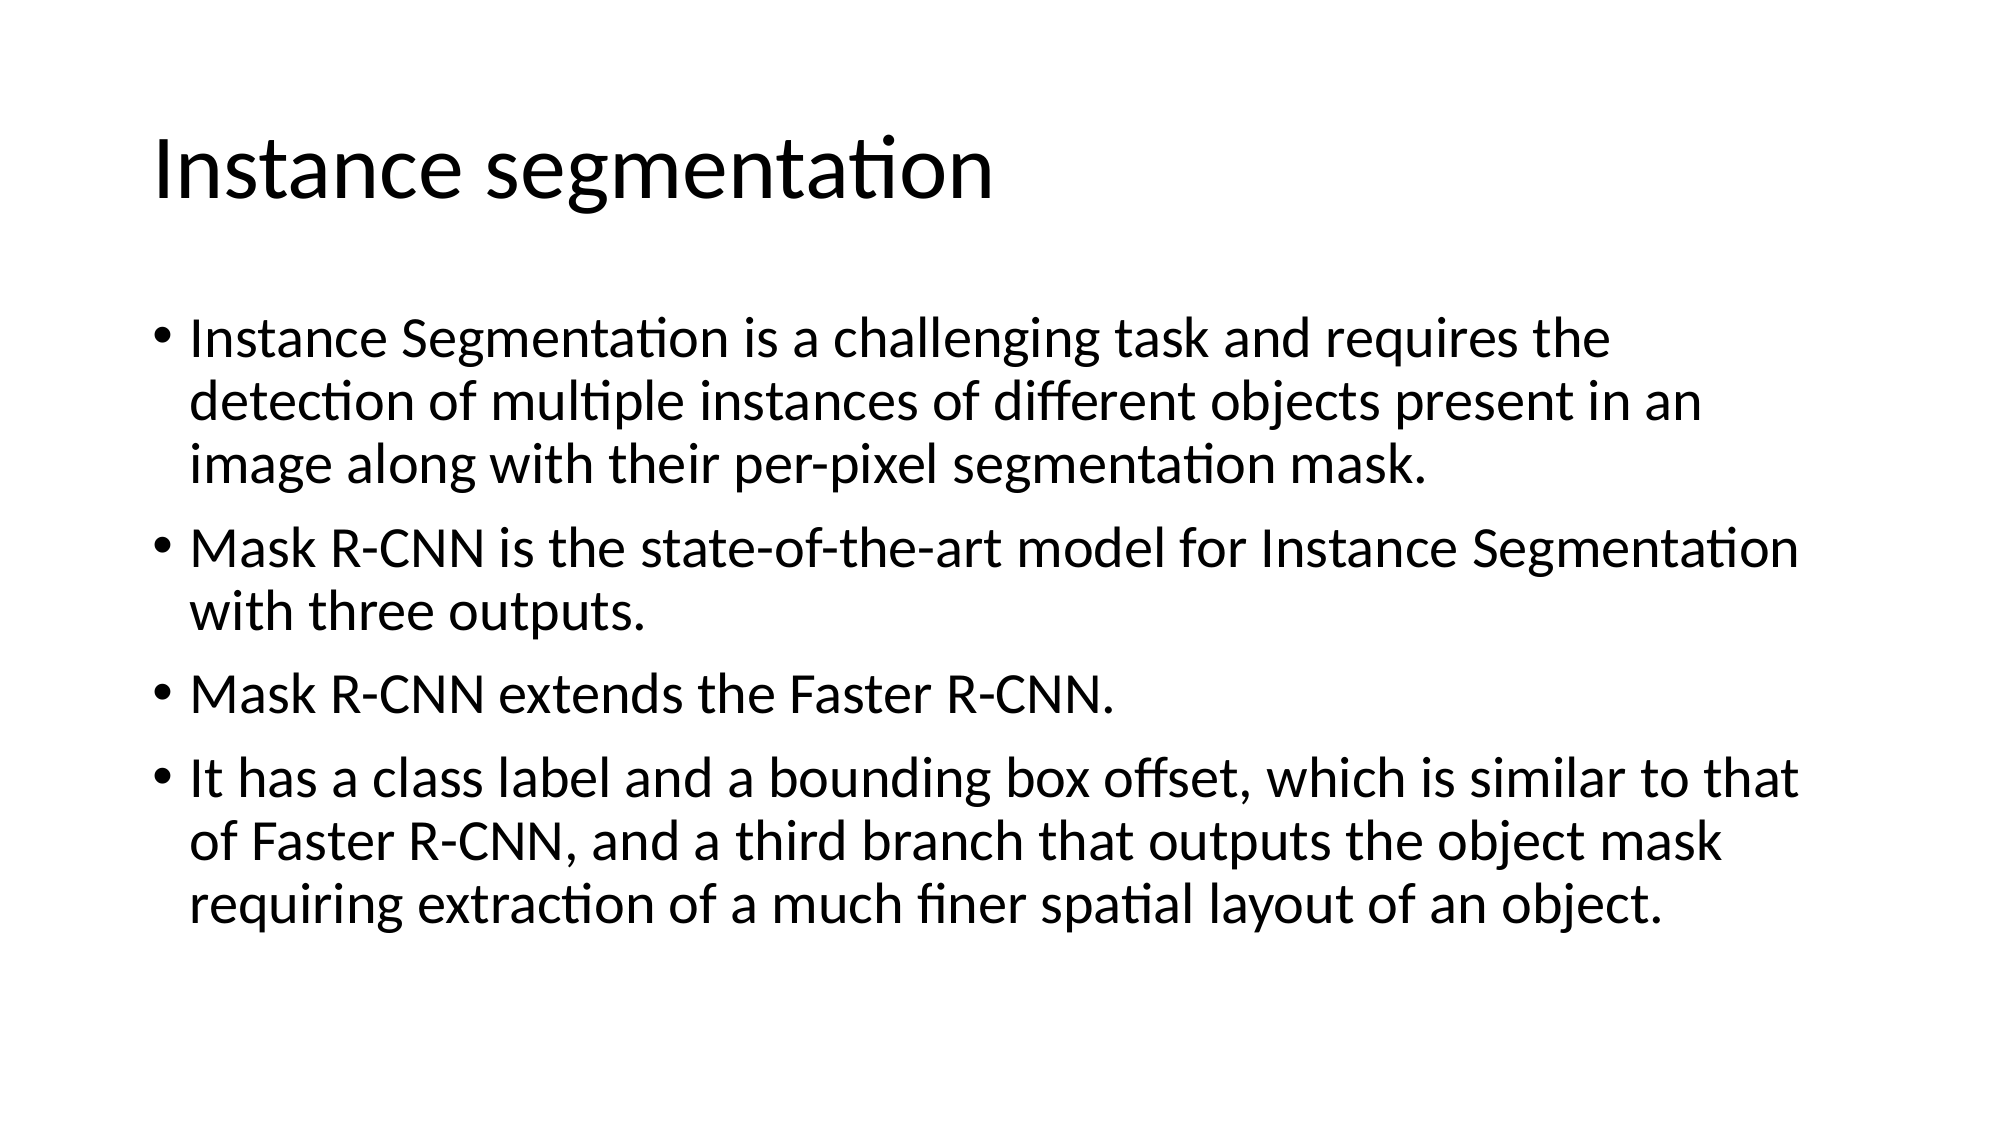

# Instance segmentation
Instance Segmentation is a challenging task and requires the detection of multiple instances of different objects present in an image along with their per-pixel segmentation mask.
Mask R-CNN is the state-of-the-art model for Instance Segmentation with three outputs.
Mask R-CNN extends the Faster R-CNN.
It has a class label and a bounding box offset, which is similar to that of Faster R-CNN, and a third branch that outputs the object mask requiring extraction of a much finer spatial layout of an object.